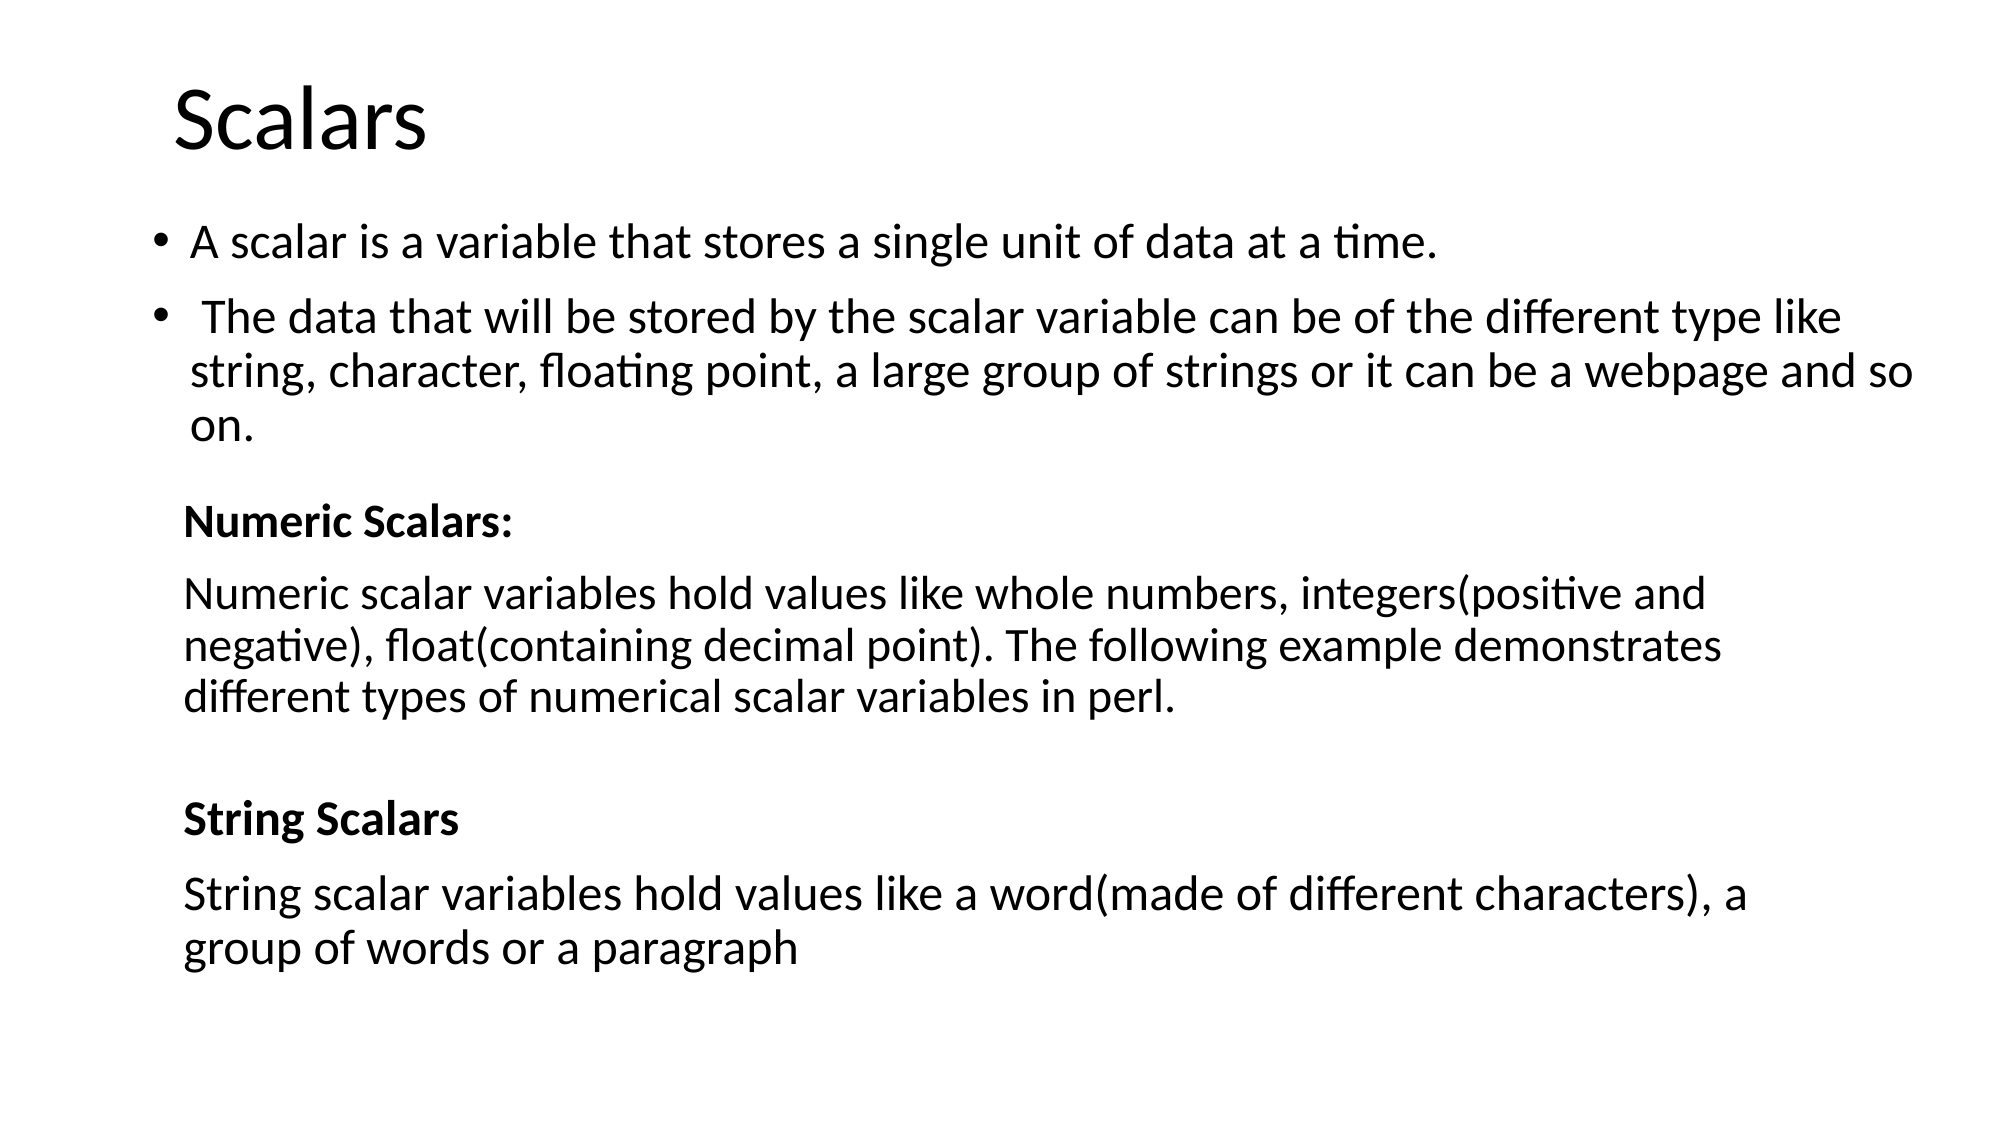

# Scalars
A scalar is a variable that stores a single unit of data at a time.
 The data that will be stored by the scalar variable can be of the different type like string, character, floating point, a large group of strings or it can be a webpage and so on.

Numeric Scalars:
Numeric scalar variables hold values like whole numbers, integers(positive and negative), float(containing decimal point). The following example demonstrates different types of numerical scalar variables in perl.
String Scalars
String scalar variables hold values like a word(made of different characters), a group of words or a paragraph